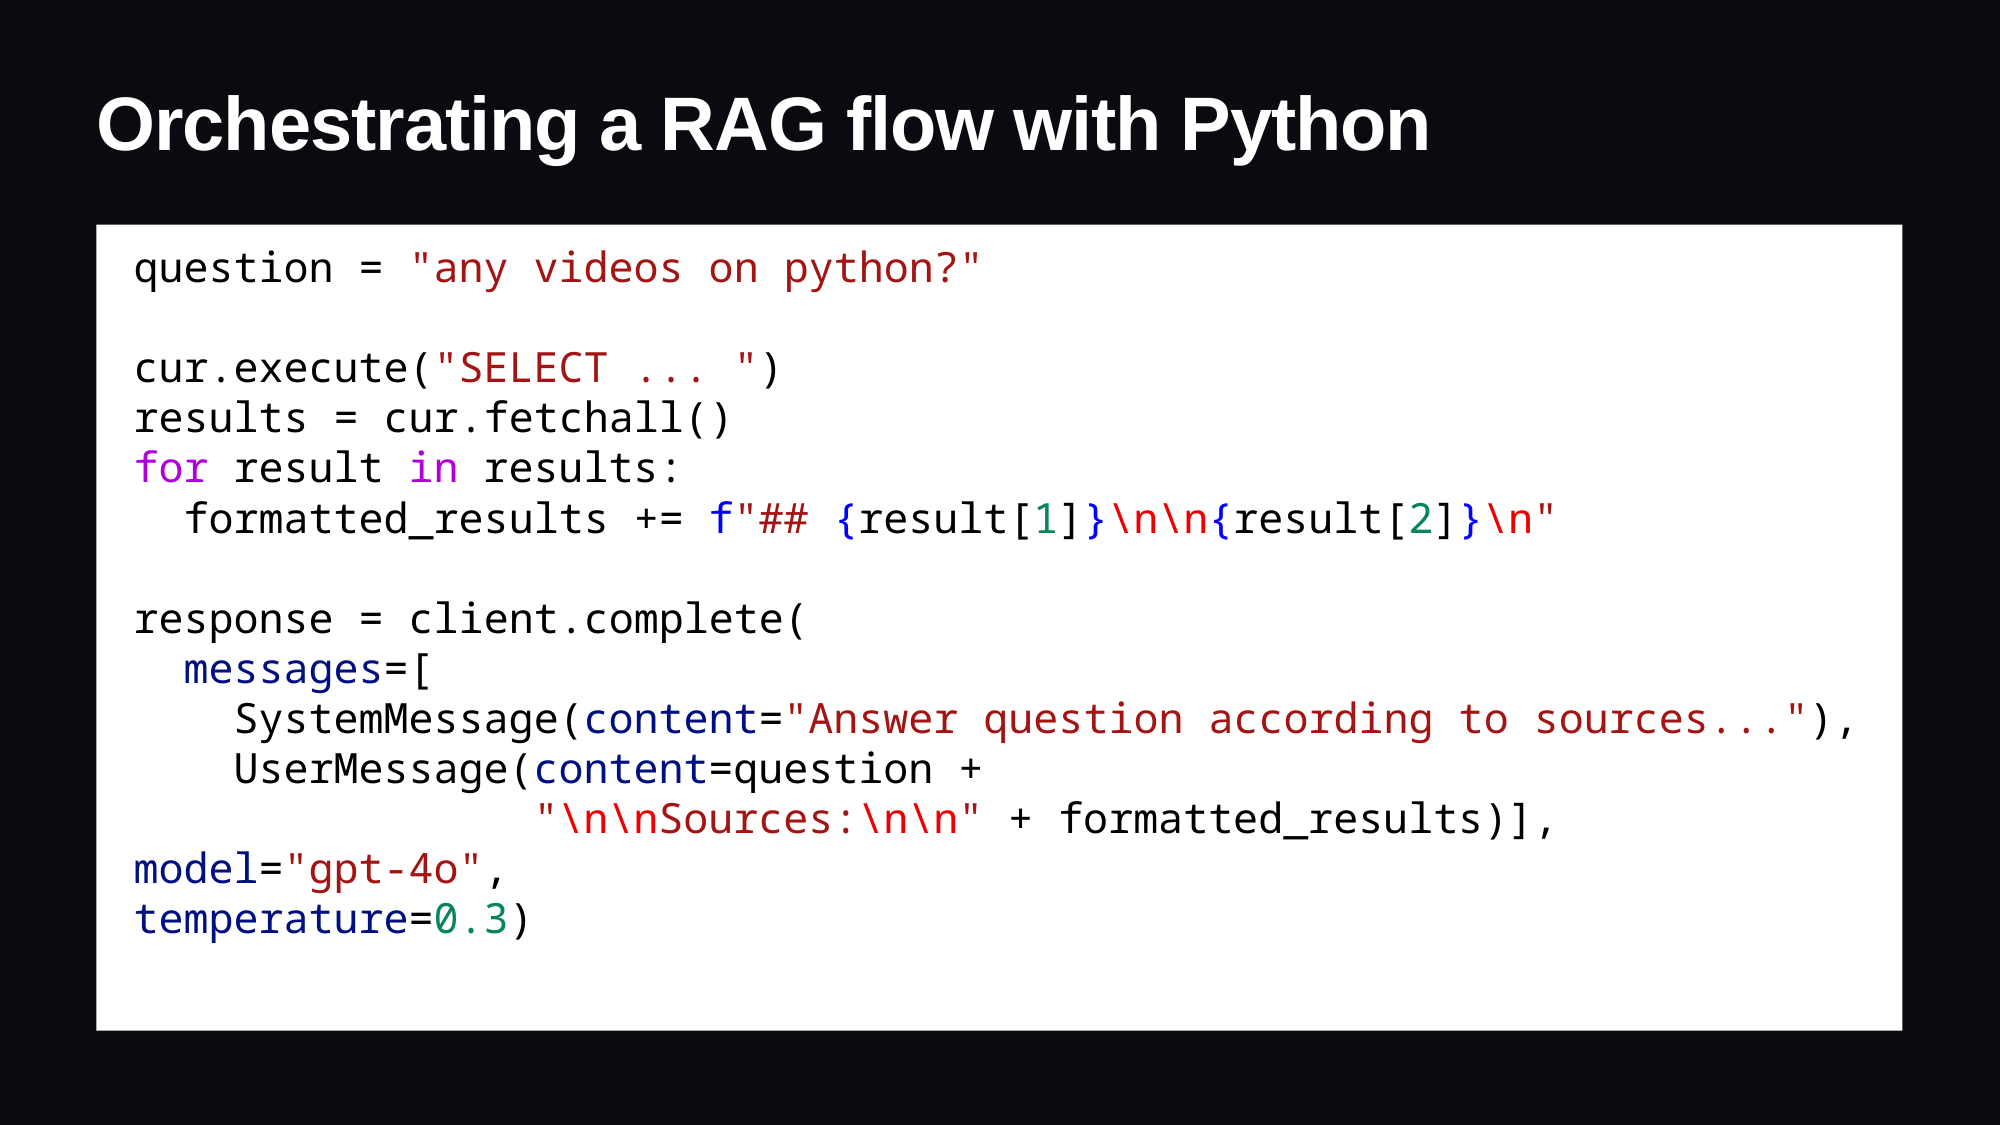

# Orchestrating a RAG flow with Python

question = "any videos on python?"

cur.execute("SELECT ... ")
results = cur.fetchall()
for result in results:
  formatted_results += f"## {result[1]}\n\n{result[2]}\n"
response = client.complete(
  messages=[
    SystemMessage(content="Answer question according to sources..."),
    UserMessage(content=question +
                "\n\nSources:\n\n" + formatted_results)],
model="gpt-4o",
temperature=0.3)